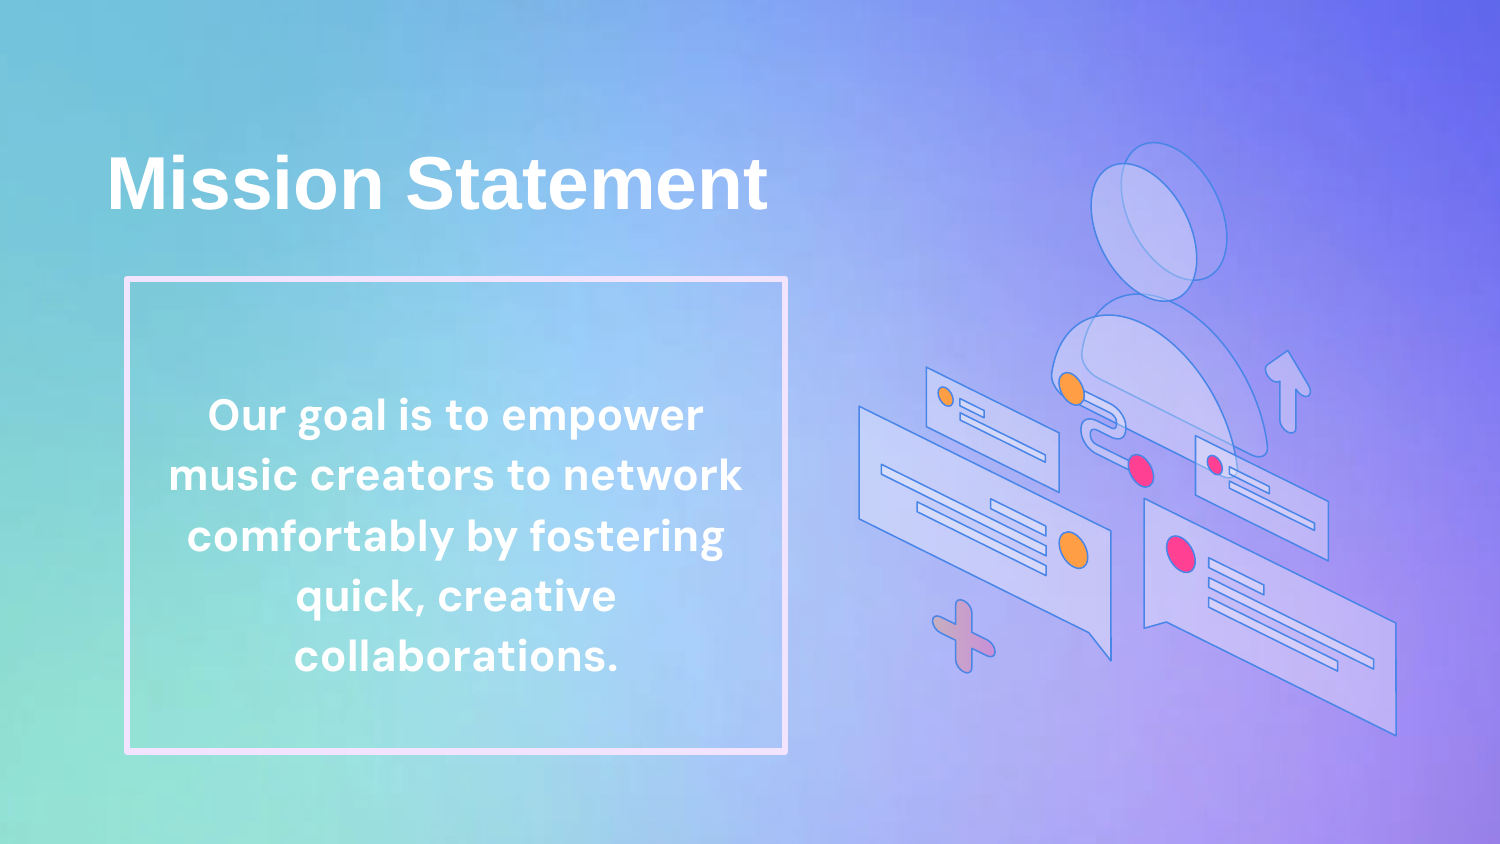

Mission Statement

Our goal is to empower music creators to network comfortably by fostering quick, creative collaborations.